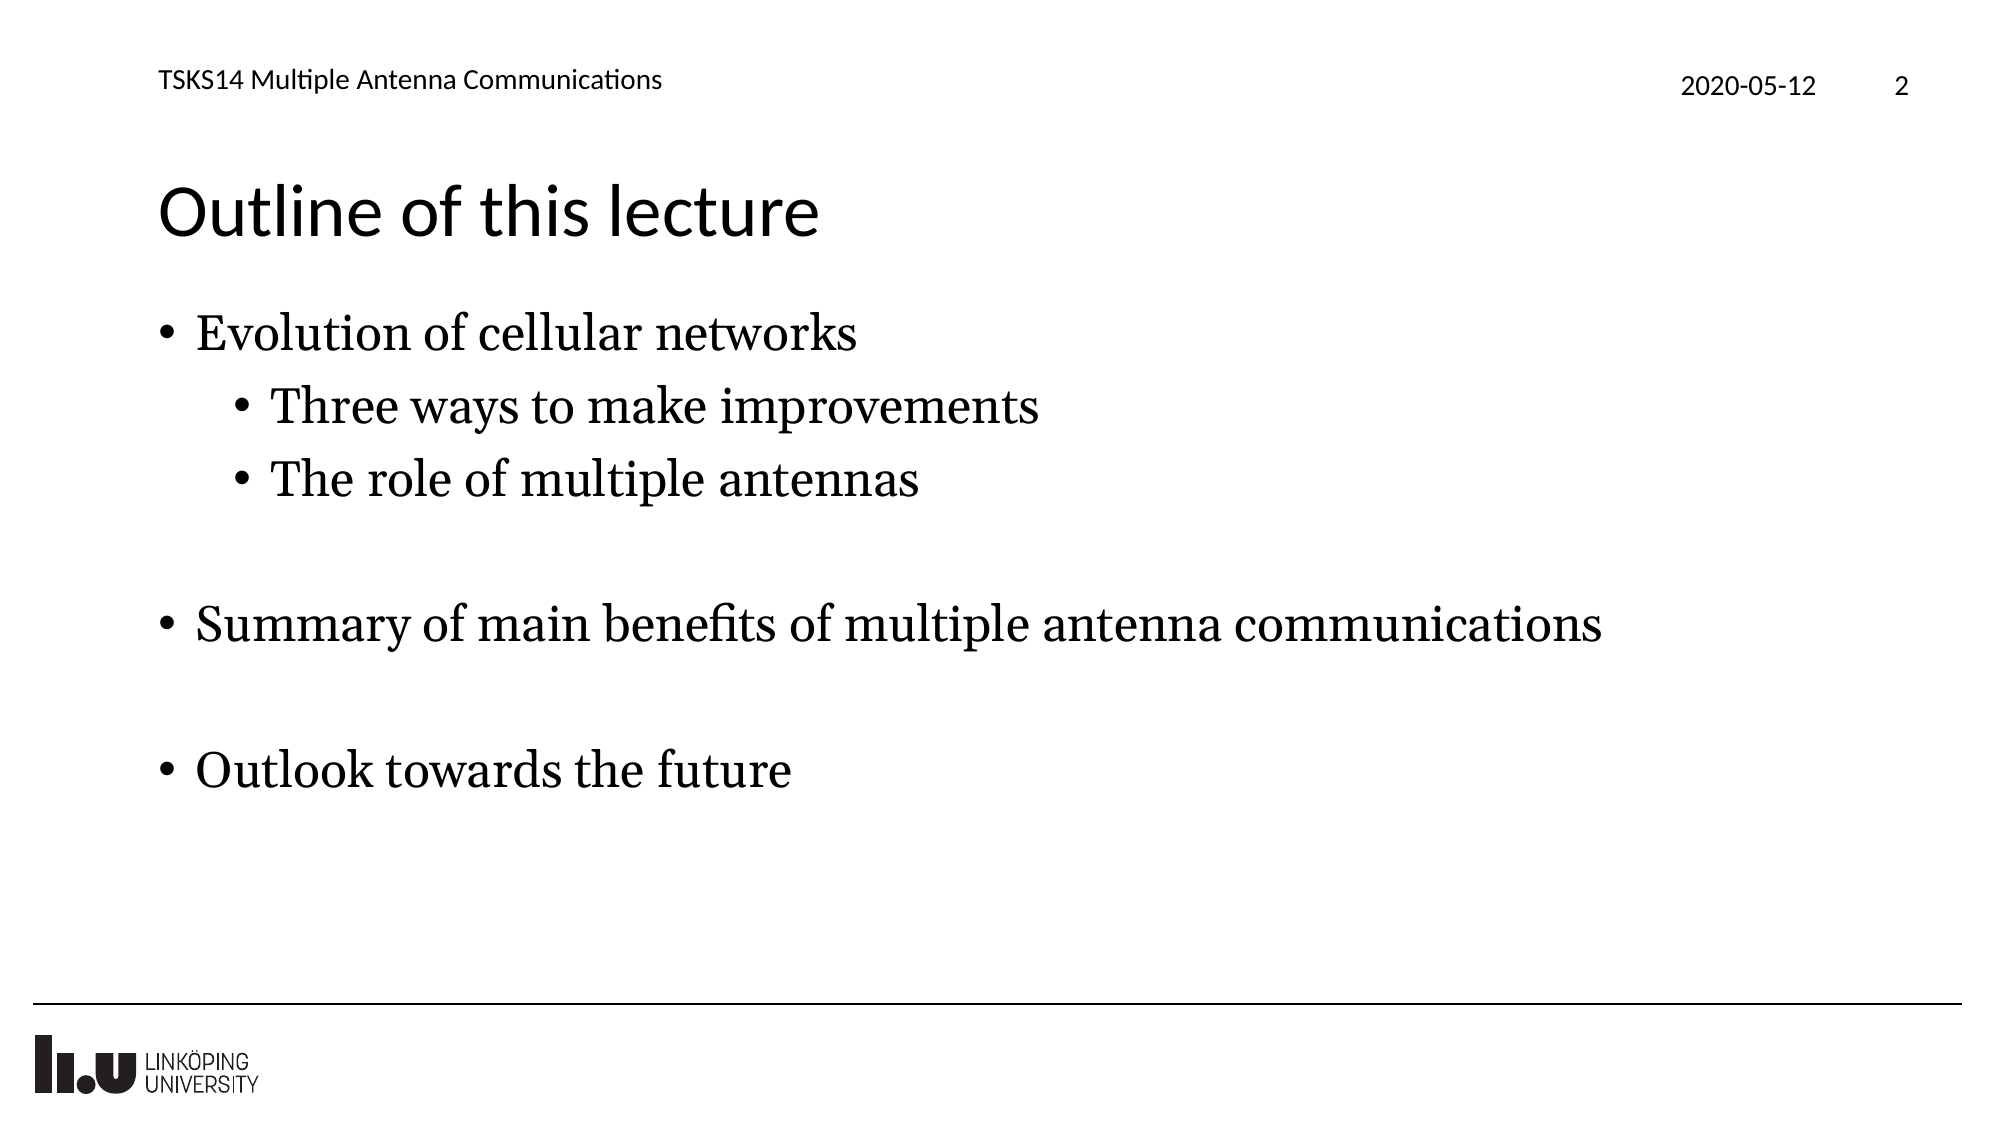

TSKS14 Multiple Antenna Communications
2020-05-12
2
# Outline of this lecture
Evolution of cellular networks
Three ways to make improvements
The role of multiple antennas

Summary of main benefits of multiple antenna communications

Outlook towards the future